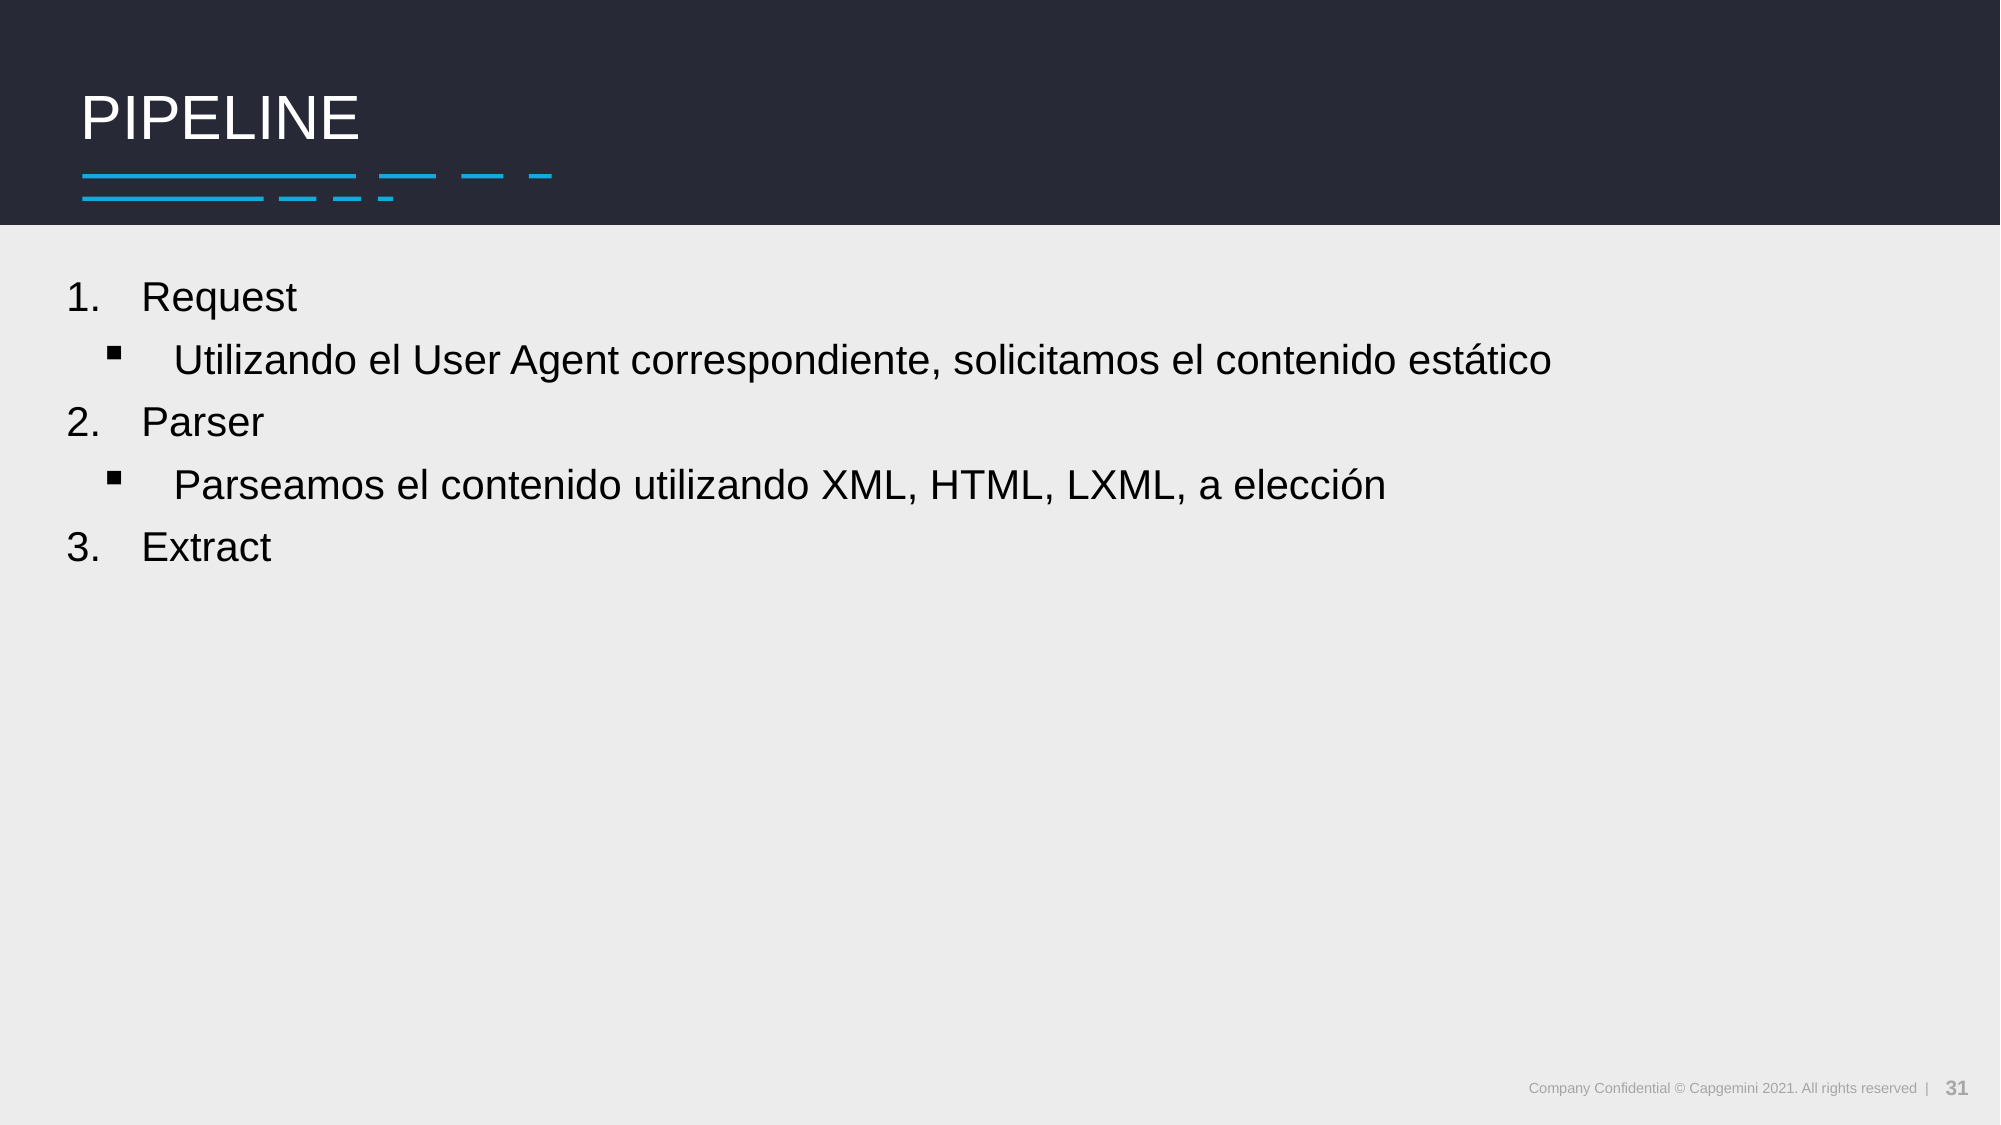

Utilidades del web scraping
Qué es web scraping
pipeline

Request
Utilizando el User Agent correspondiente, solicitamos el contenido estático
Parser
Parseamos el contenido utilizando XML, HTML, LXML, a elección
Extract

31